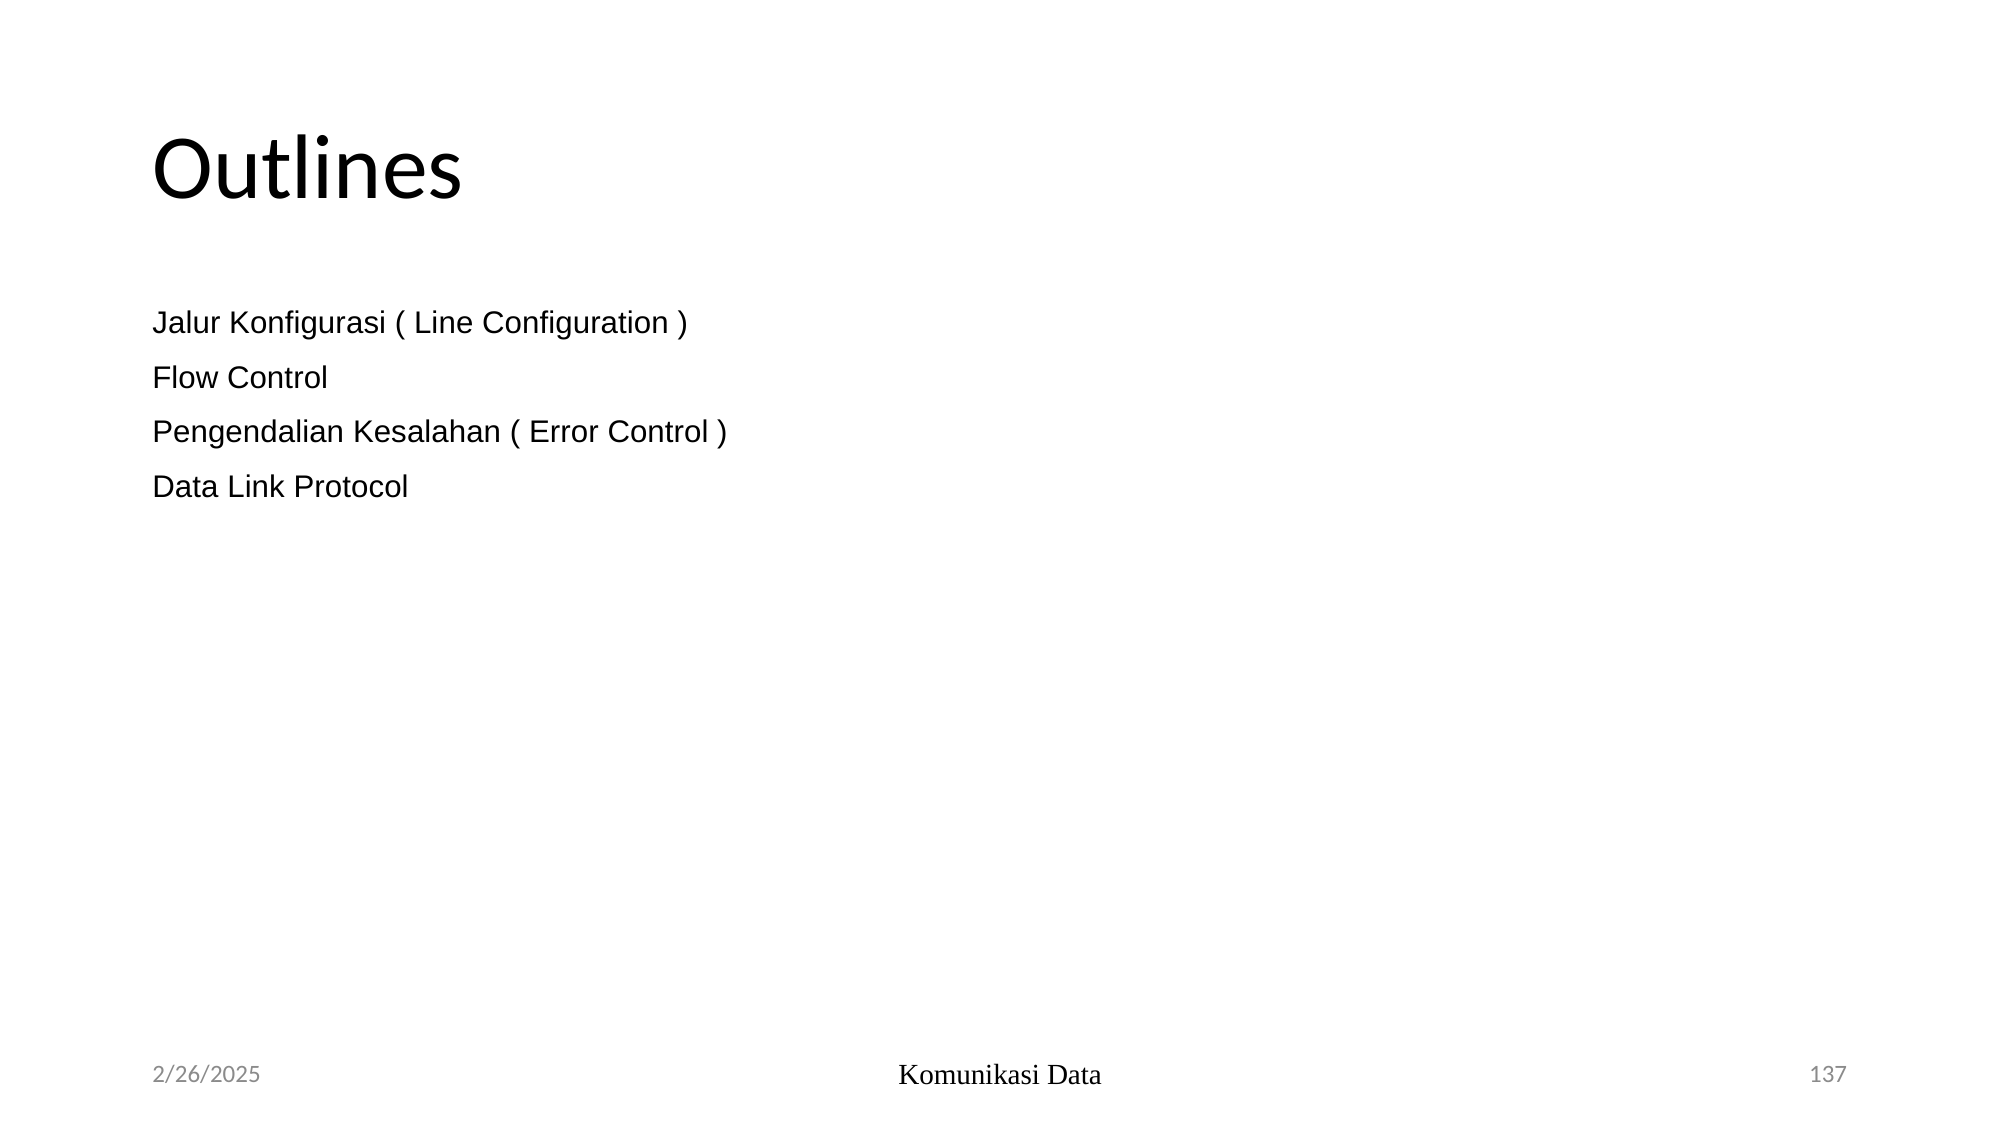

# Outlines
Jalur Konfigurasi ( Line Configuration )
Flow Control
Pengendalian Kesalahan ( Error Control )
Data Link Protocol
2/26/2025
Komunikasi Data
137